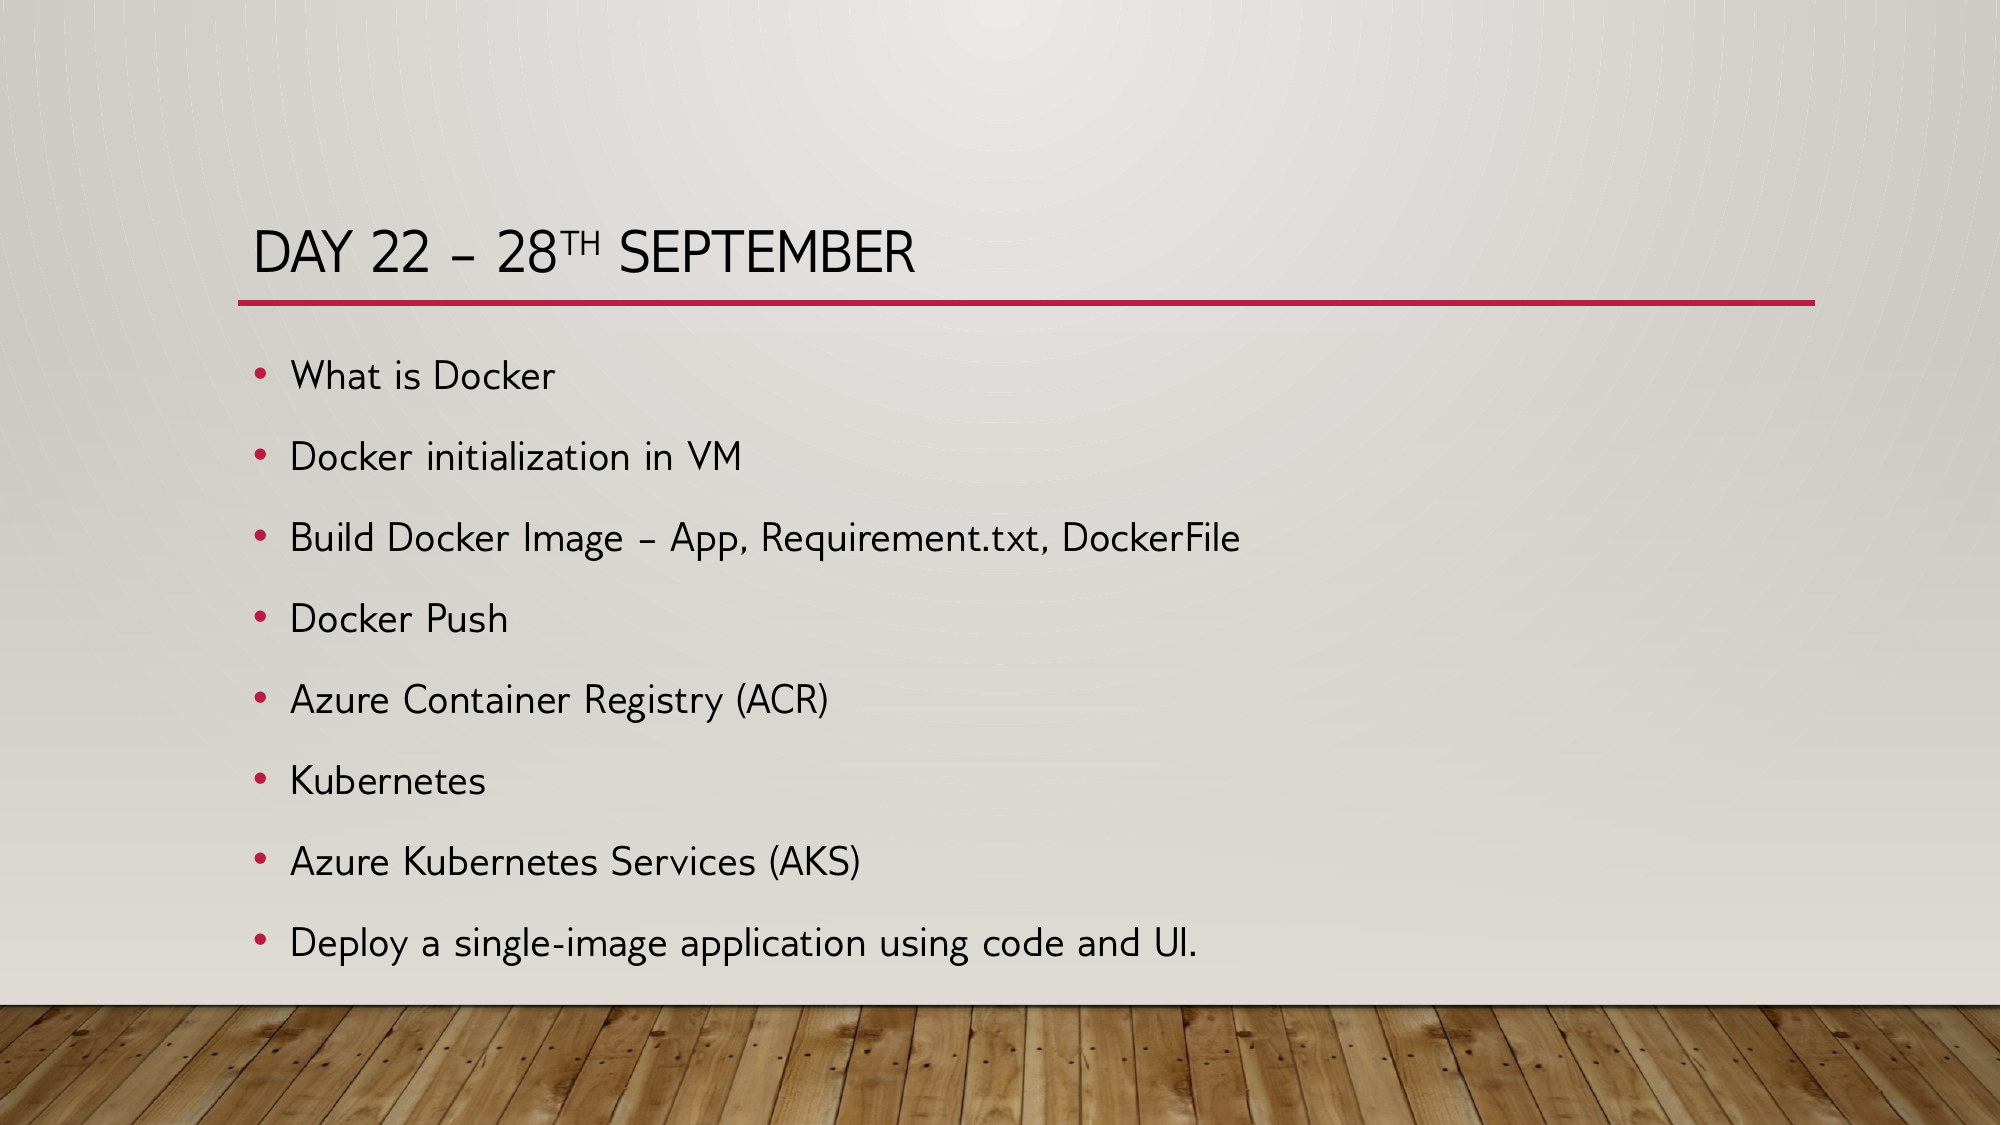

# Day 22 – 28th September
What is Docker
Docker initialization in VM
Build Docker Image – App, Requirement.txt, DockerFile
Docker Push
Azure Container Registry (ACR)
Kubernetes
Azure Kubernetes Services (AKS)
Deploy a single-image application using code and UI.